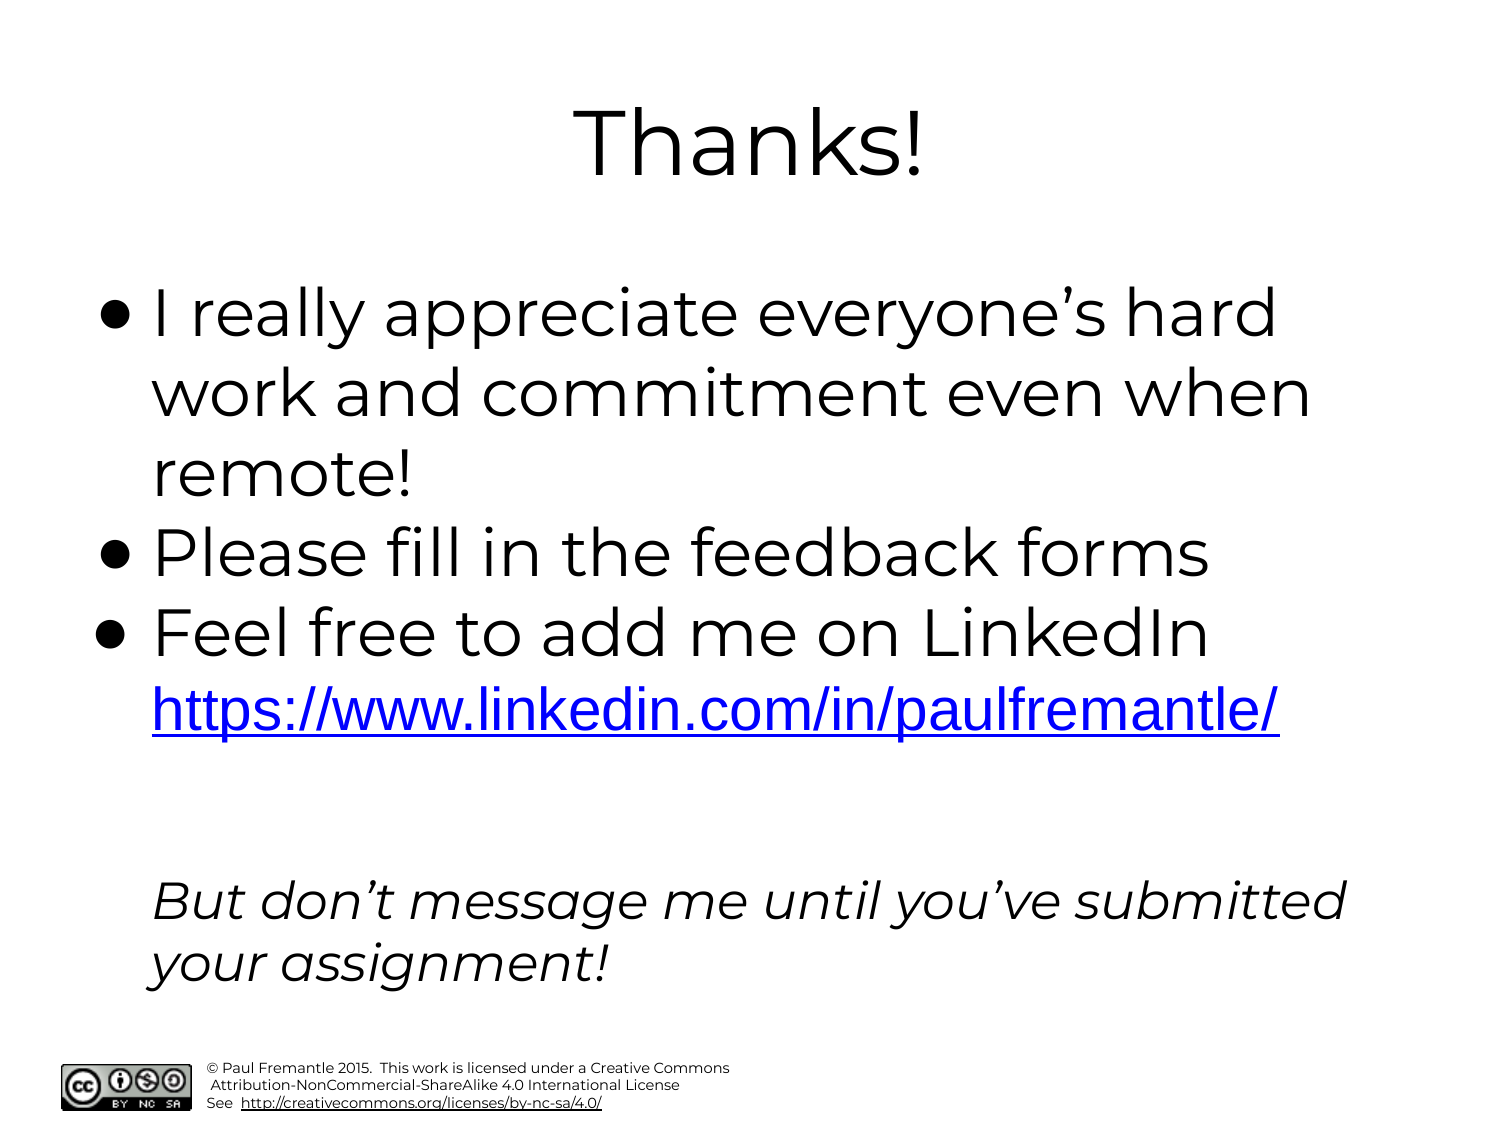

# Thanks!
I really appreciate everyone’s hard work and commitment even when remote!
Please fill in the feedback forms
Feel free to add me on LinkedIn
https://www.linkedin.com/in/paulfremantle/
But don’t message me until you’ve submitted your assignment!